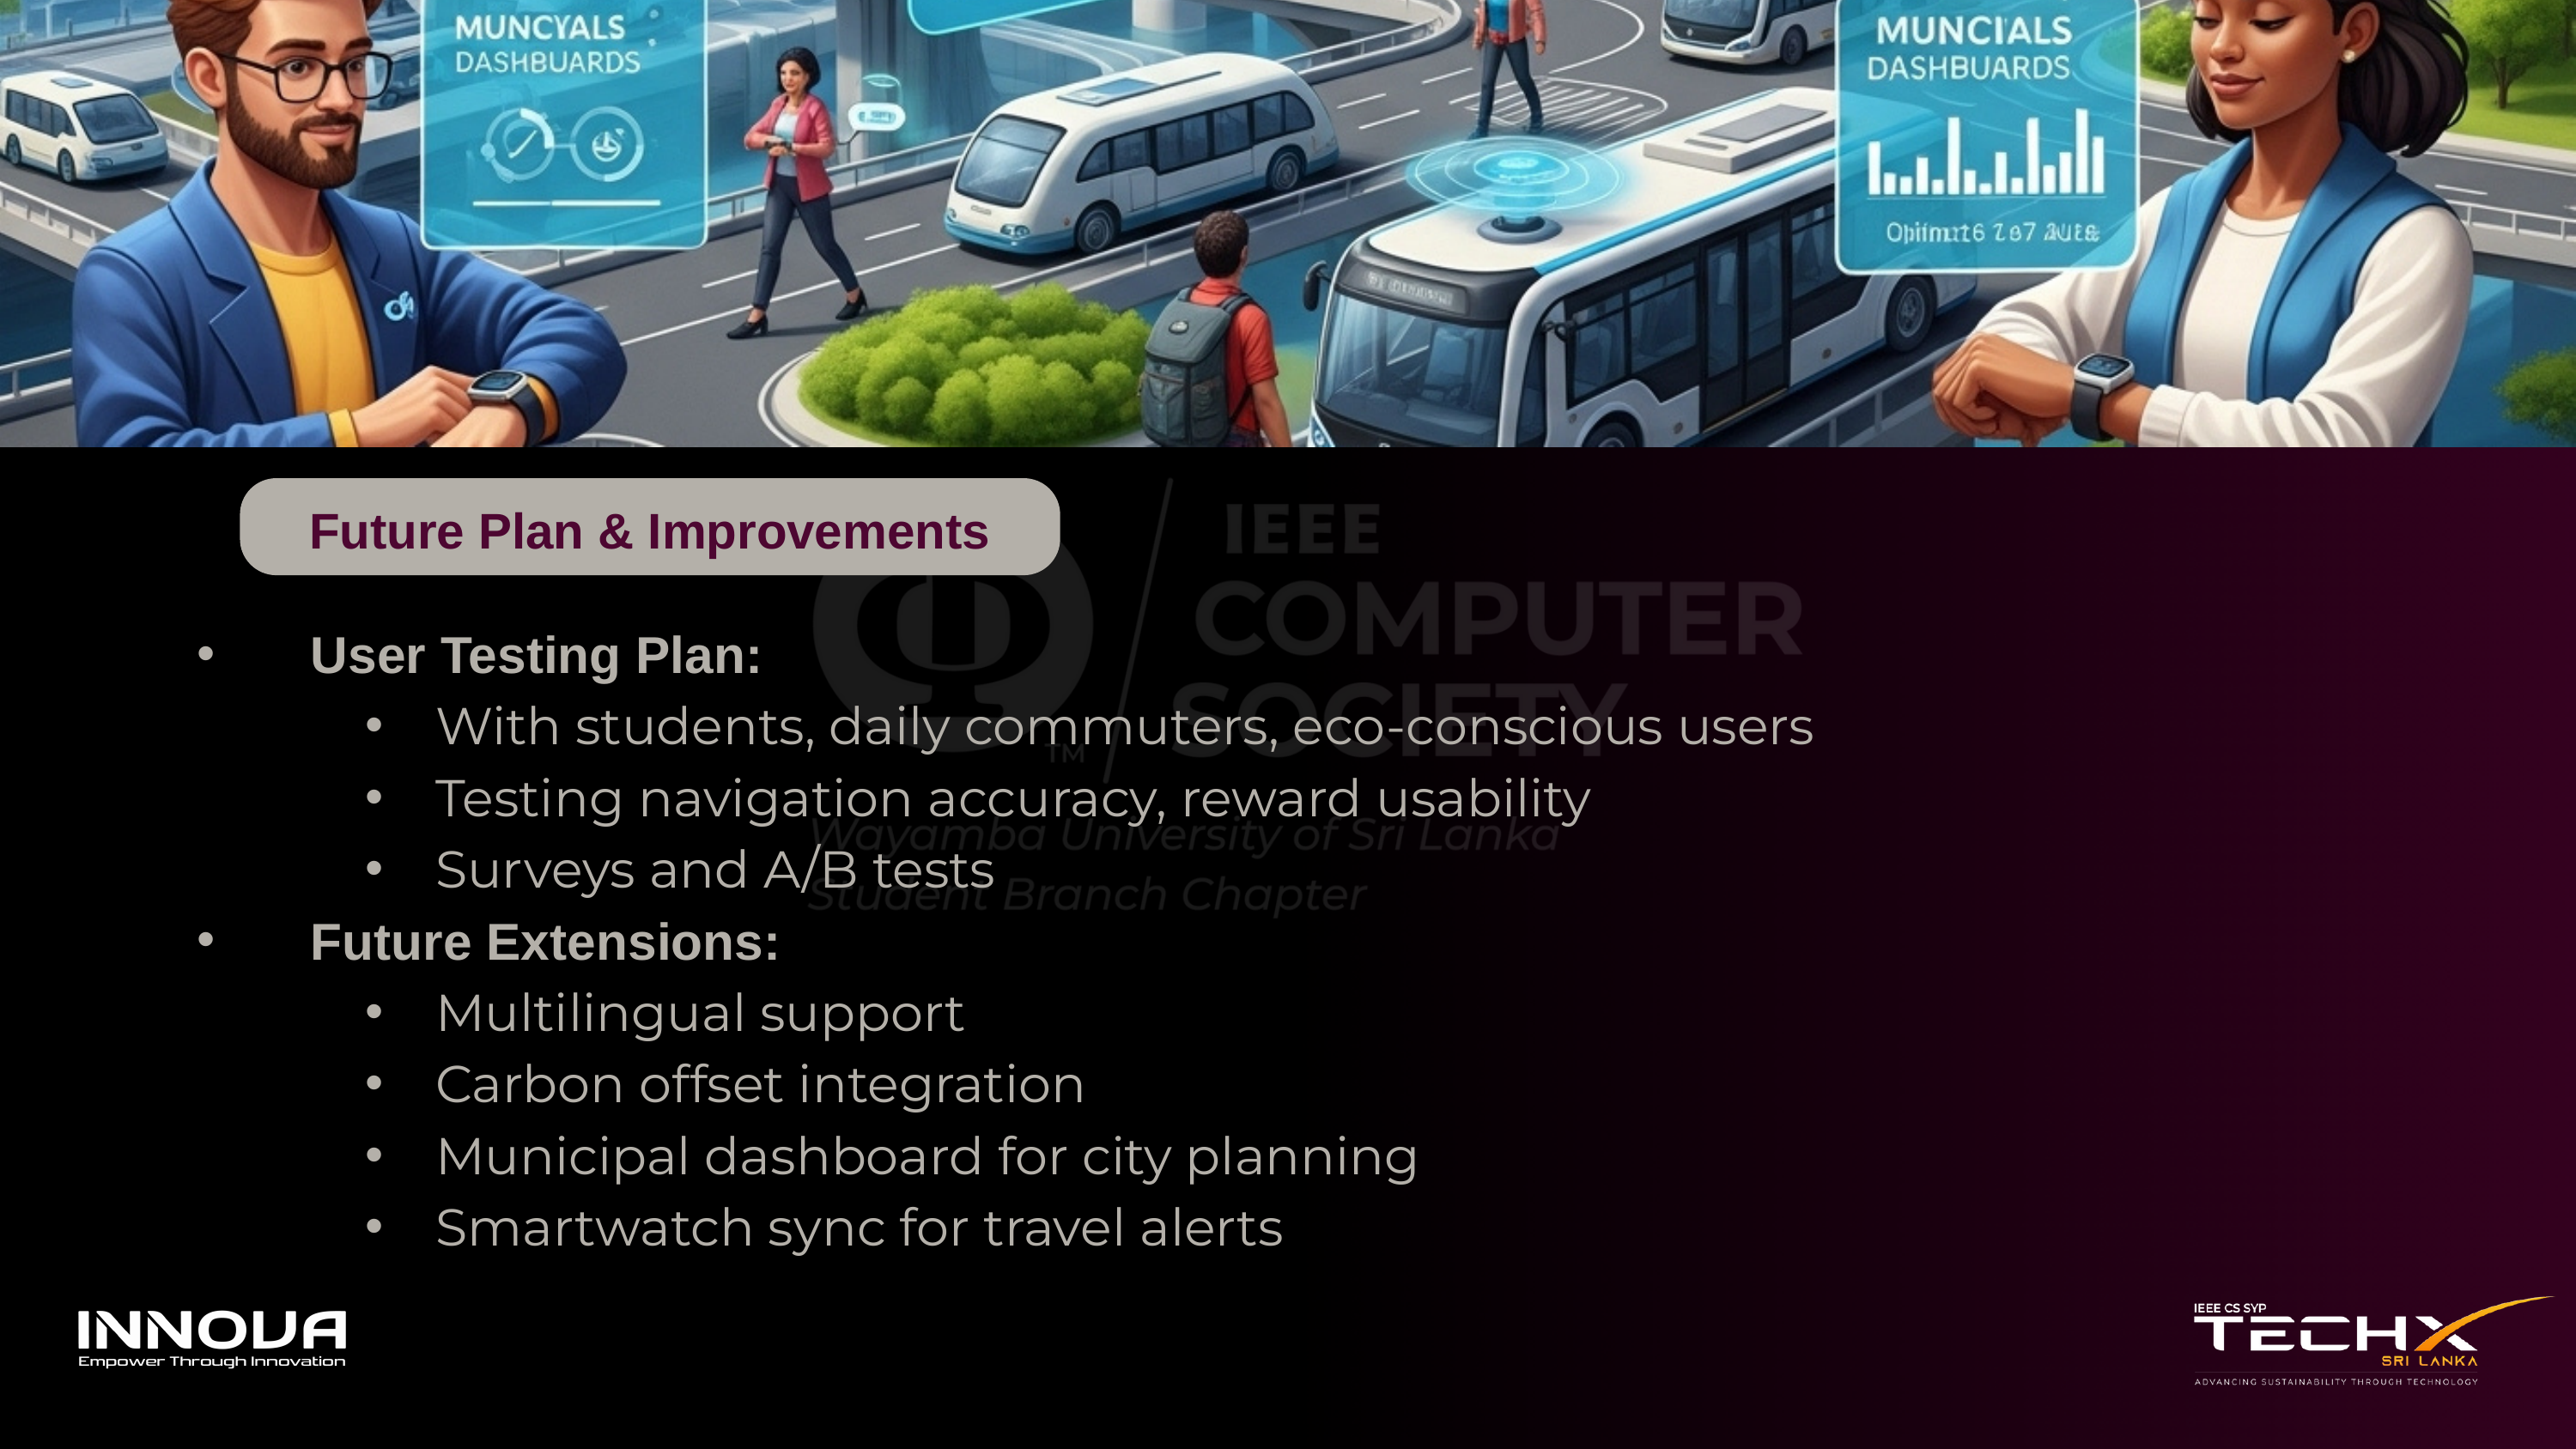

Future Plan & Improvements

User Testing Plan:
With students, daily commuters, eco-conscious users
Testing navigation accuracy, reward usability
Surveys and A/B tests
Future Extensions:
Multilingual support
Carbon offset integration
Municipal dashboard for city planning
Smartwatch sync for travel alerts